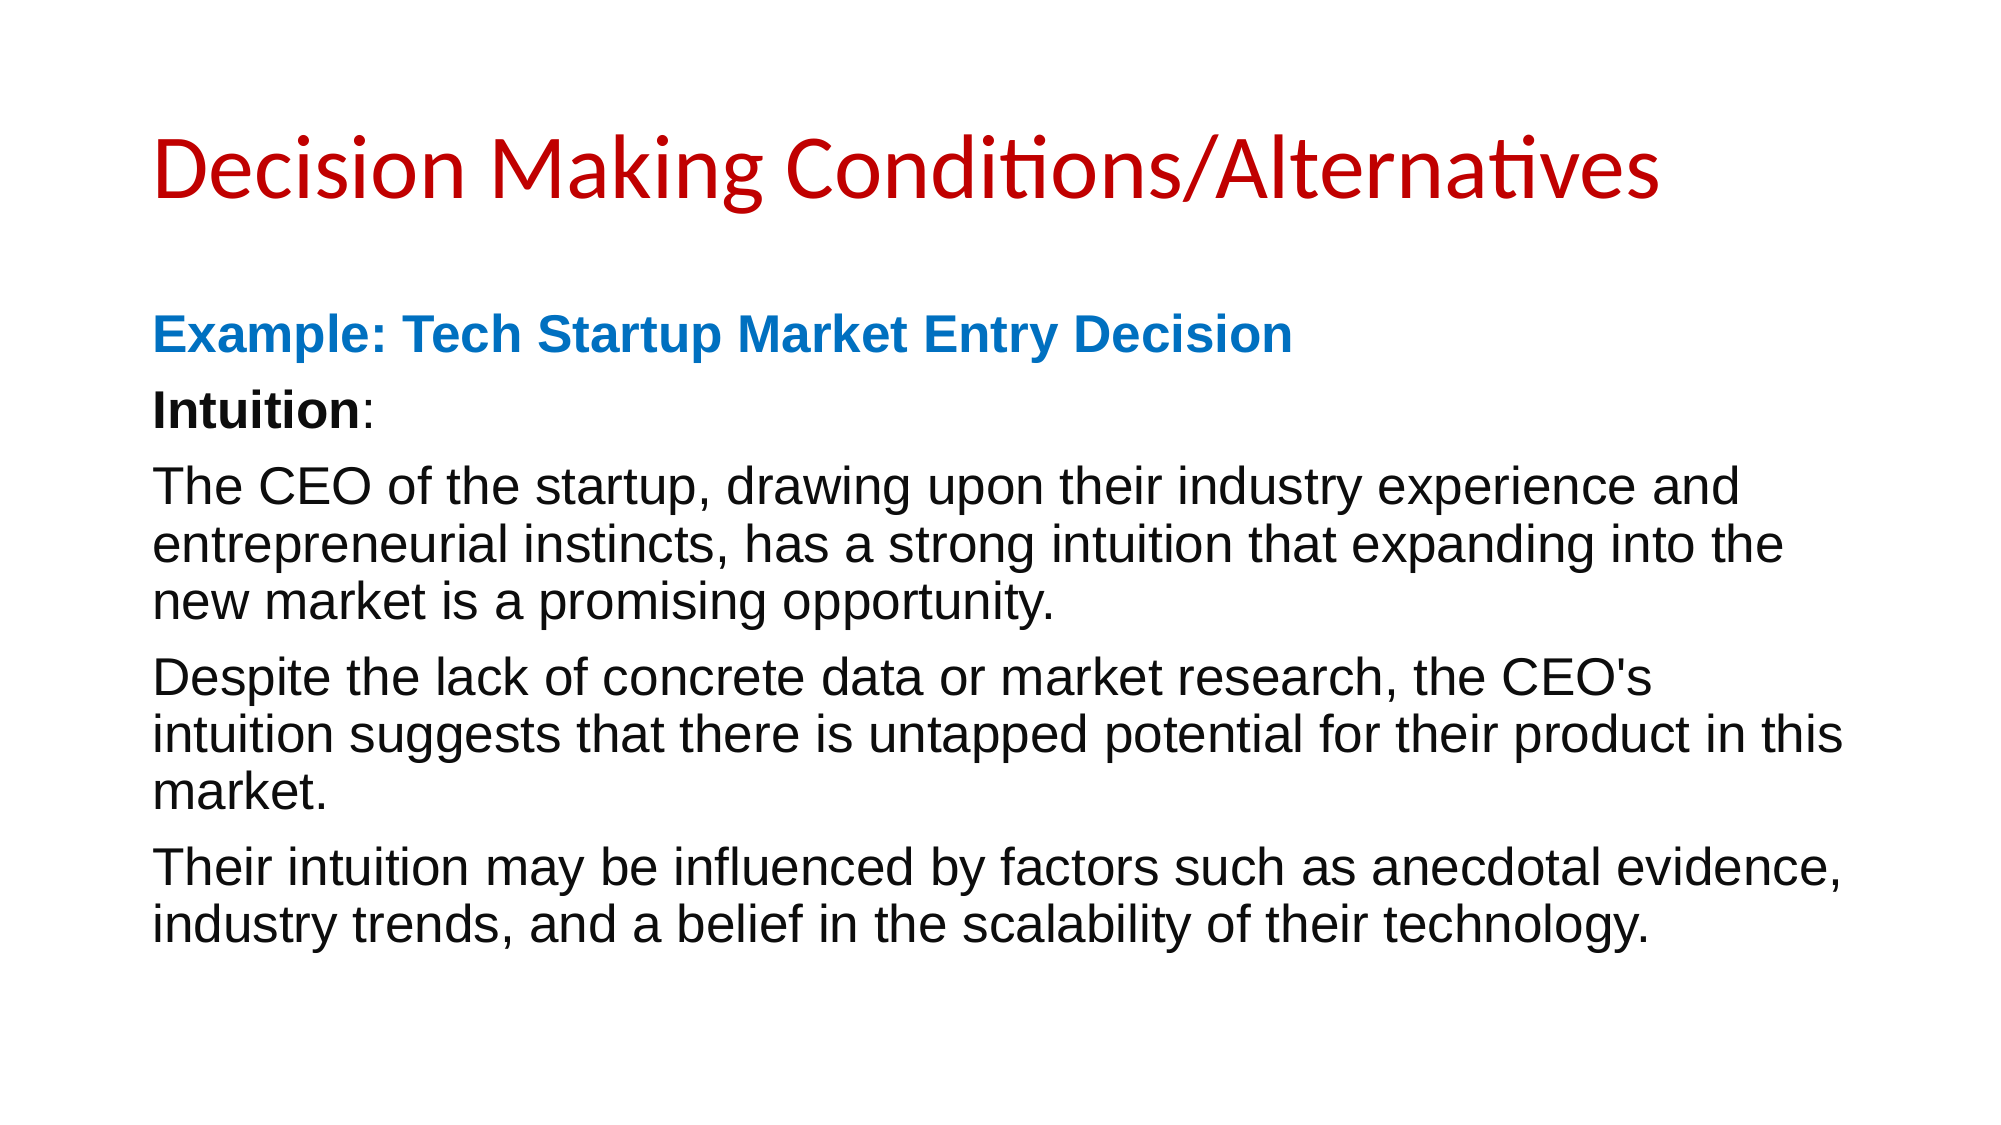

# Decision Making Conditions/Alternatives
Example: Tech Startup Market Entry Decision
Intuition:
The CEO of the startup, drawing upon their industry experience and entrepreneurial instincts, has a strong intuition that expanding into the new market is a promising opportunity.
Despite the lack of concrete data or market research, the CEO's intuition suggests that there is untapped potential for their product in this market.
Their intuition may be influenced by factors such as anecdotal evidence, industry trends, and a belief in the scalability of their technology.